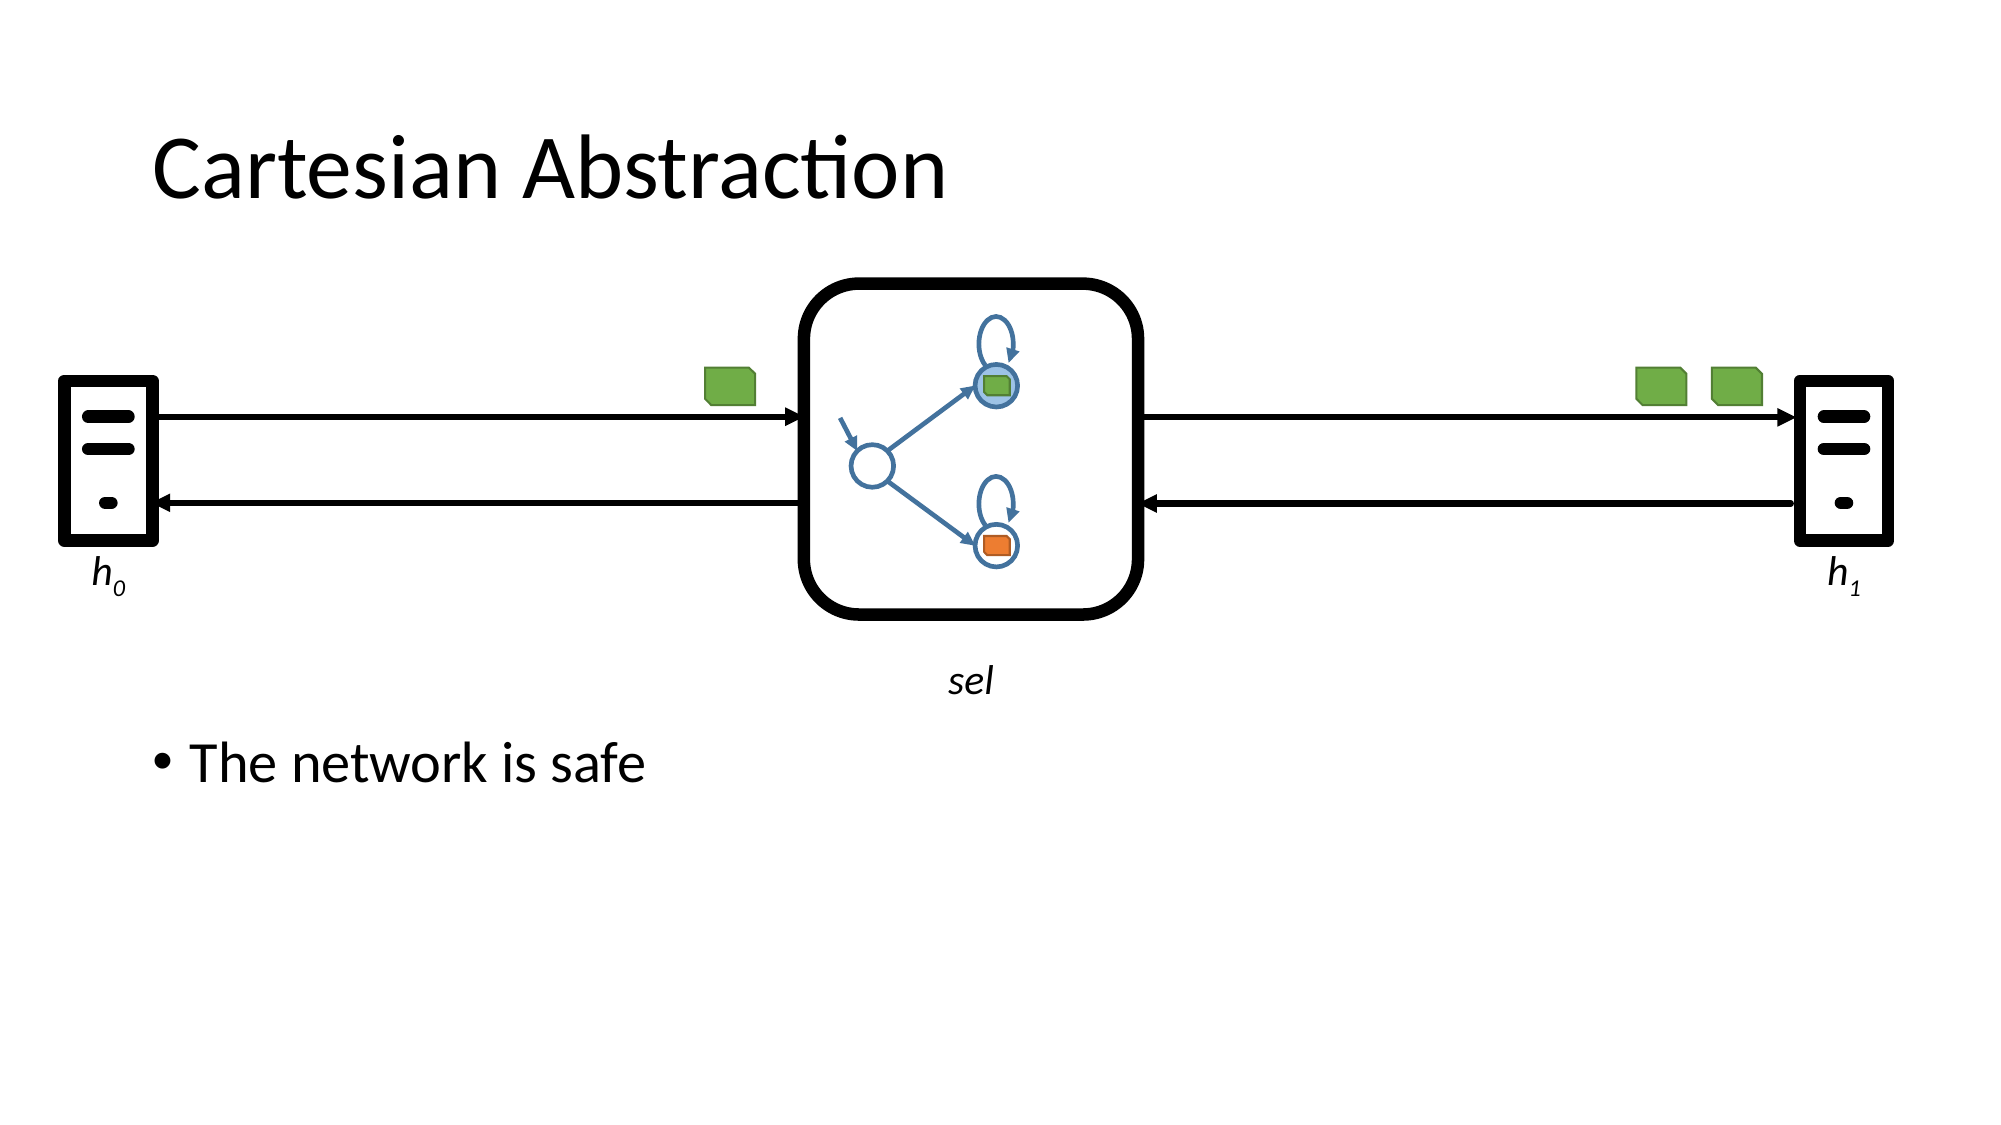

# Cartesian Abstraction

The network is safe

h0

h1

sel